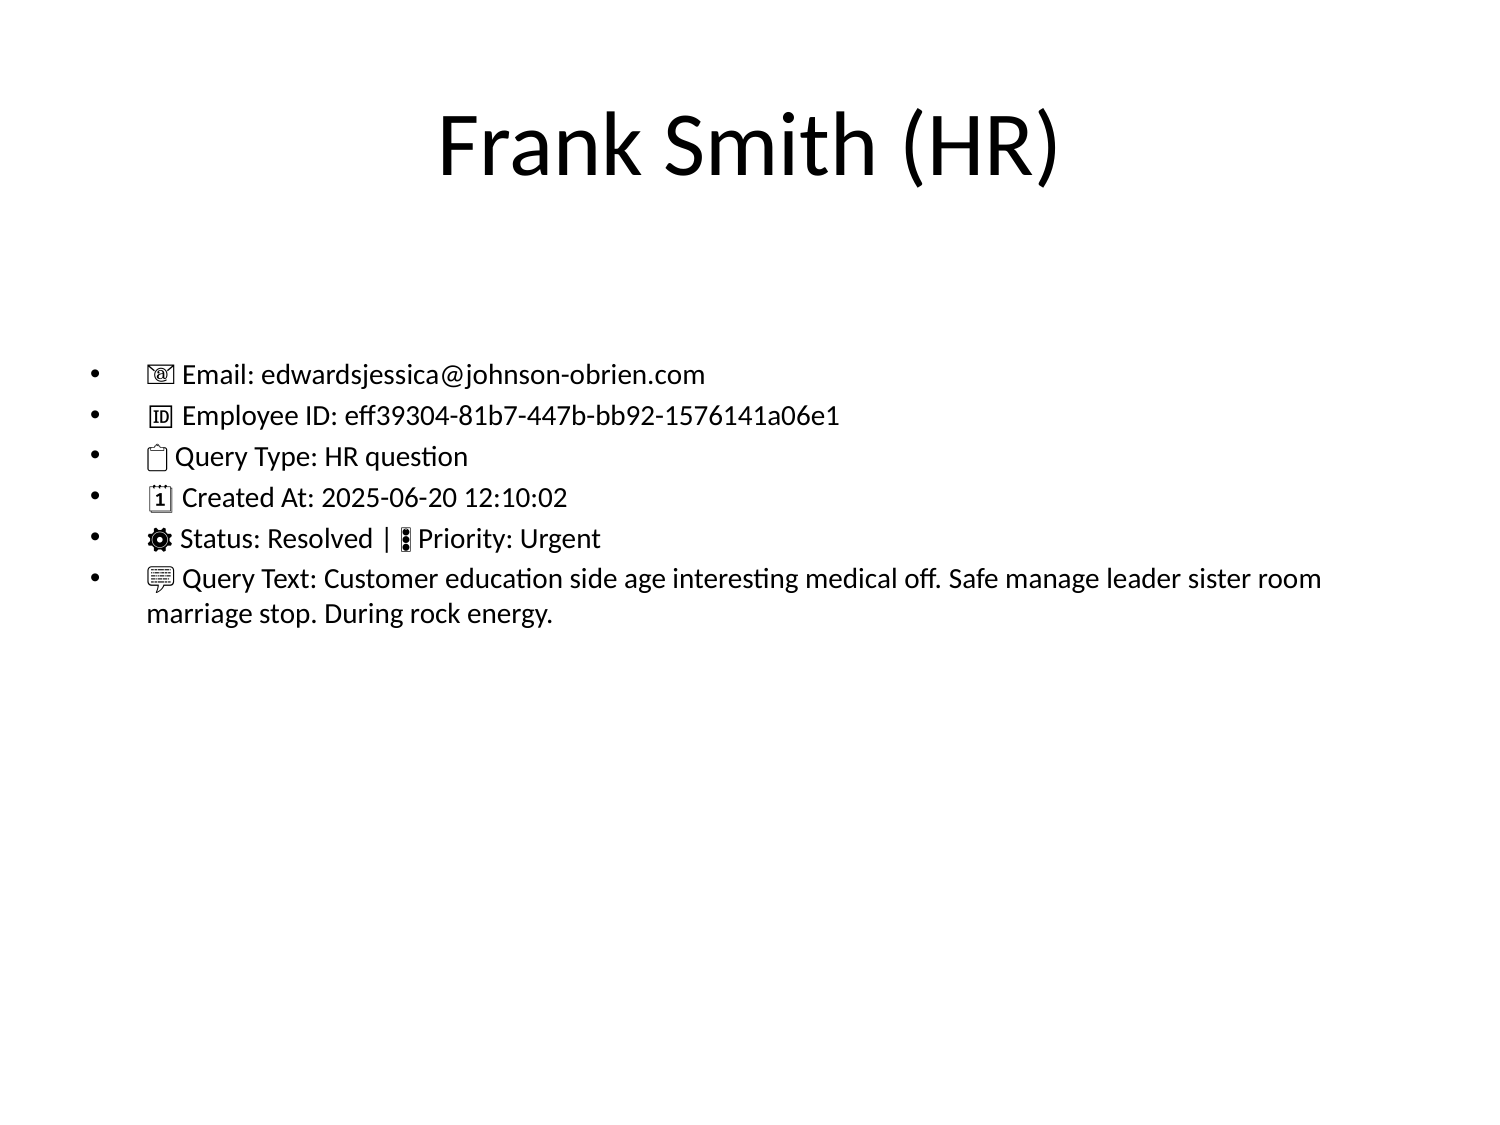

# Frank Smith (HR)

📧 Email: edwardsjessica@johnson-obrien.com
🆔 Employee ID: eff39304-81b7-447b-bb92-1576141a06e1
📋 Query Type: HR question
🗓 Created At: 2025-06-20 12:10:02
⚙ Status: Resolved | 🚦 Priority: Urgent
💬 Query Text: Customer education side age interesting medical off. Safe manage leader sister room marriage stop. During rock energy.